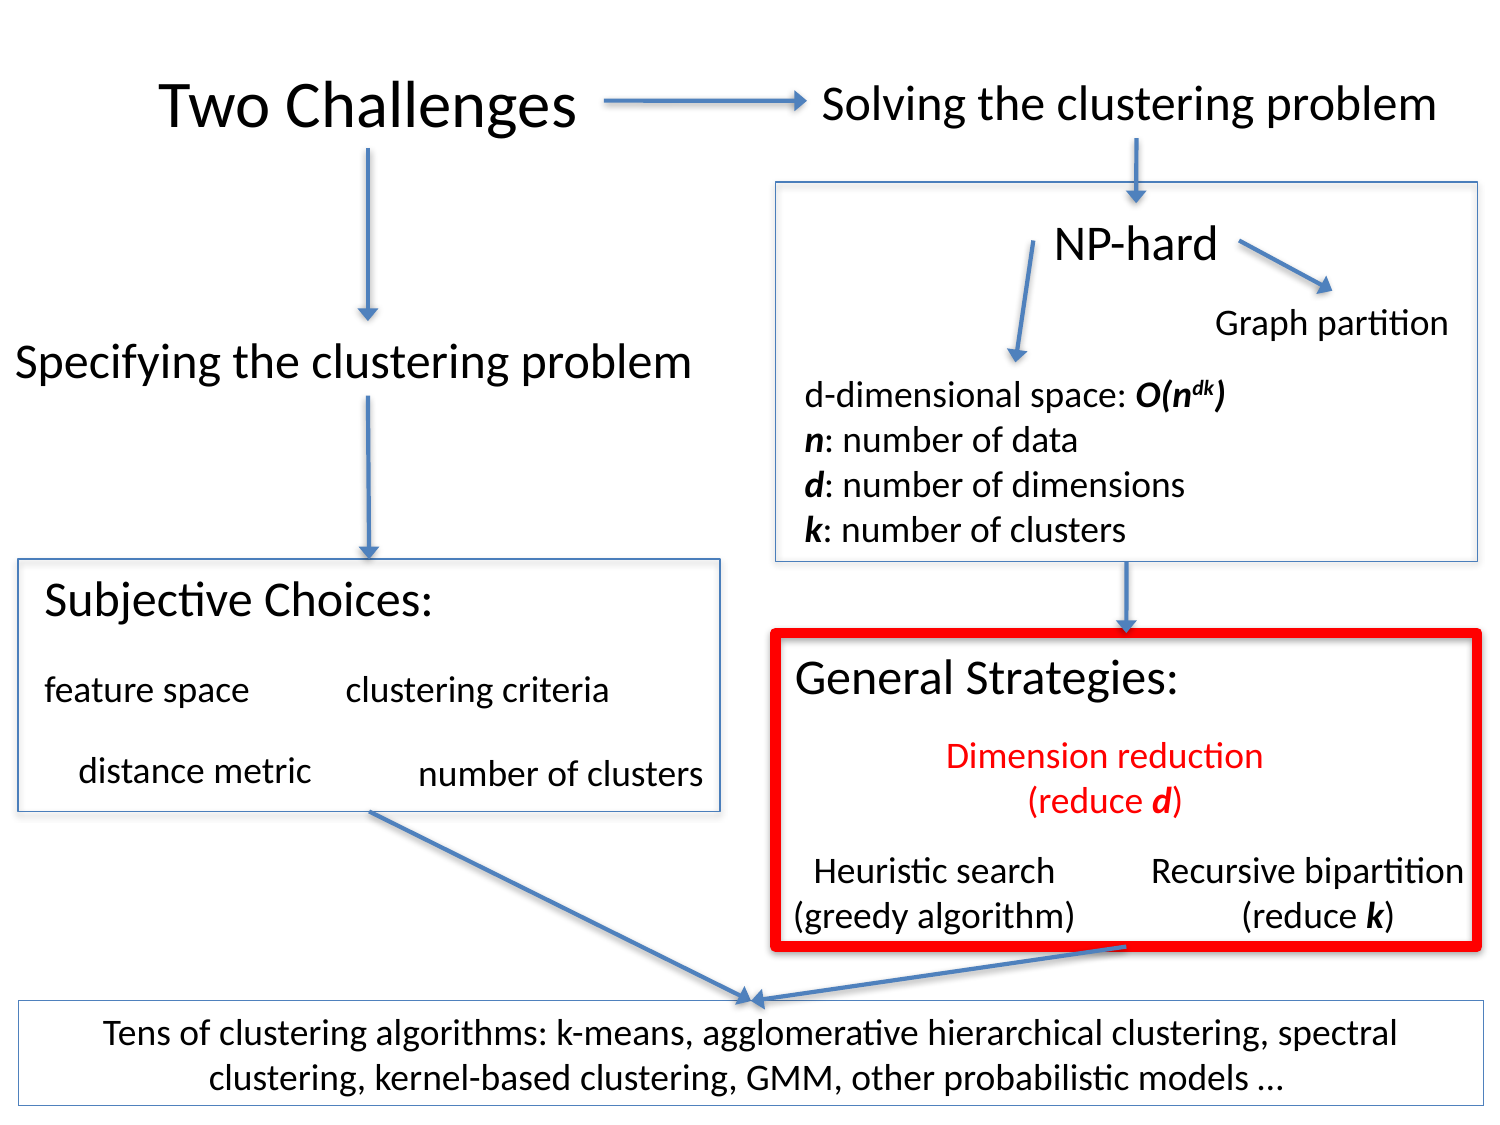

Two Challenges
Solving the clustering problem

NP-hard
Graph partition
Specifying the clustering problem
d-dimensional space: O(ndk)
n: number of data
d: number of dimensions
k: number of clusters

Subjective Choices:

General Strategies:
Dimension reduction
(reduce d)
Heuristic search
(greedy algorithm)
Recursive bipartition
(reduce k)
feature space
clustering criteria
distance metric
number of clusters
Tens of clustering algorithms: k-means, agglomerative hierarchical clustering, spectral clustering, kernel-based clustering, GMM, other probabilistic models …